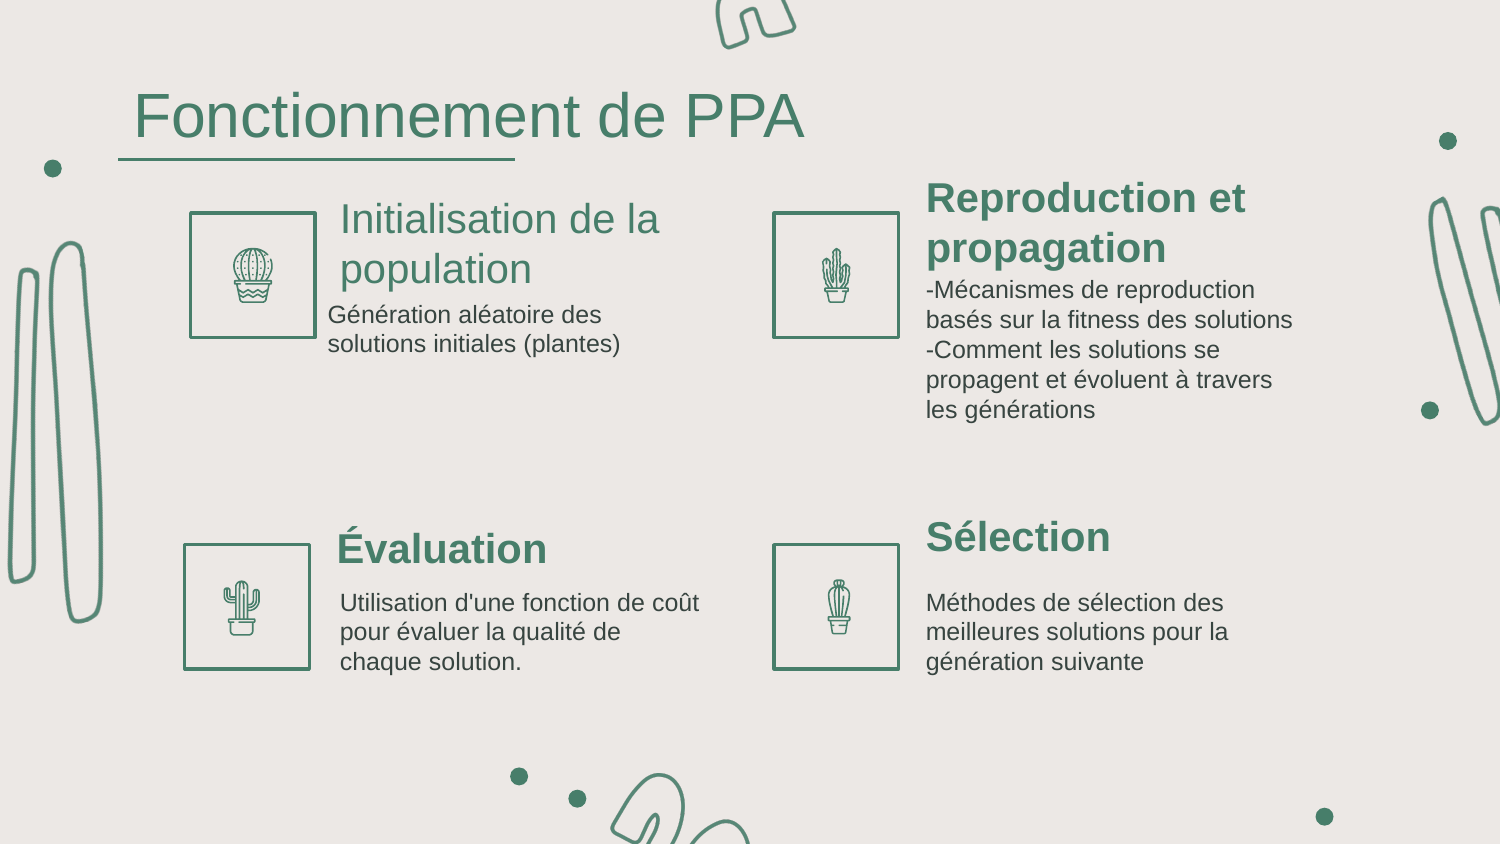

Fonctionnement de PPA

Reproduction et propagation
# Initialisation de la population

-Mécanismes de reproduction basés sur la fitness des solutions
-Comment les solutions se propagent et évoluent à travers les générations
Génération aléatoire des solutions initiales (plantes)
Sélection
Évaluation

Utilisation d'une fonction de coût pour évaluer la qualité de chaque solution.
Méthodes de sélection des meilleures solutions pour la génération suivante